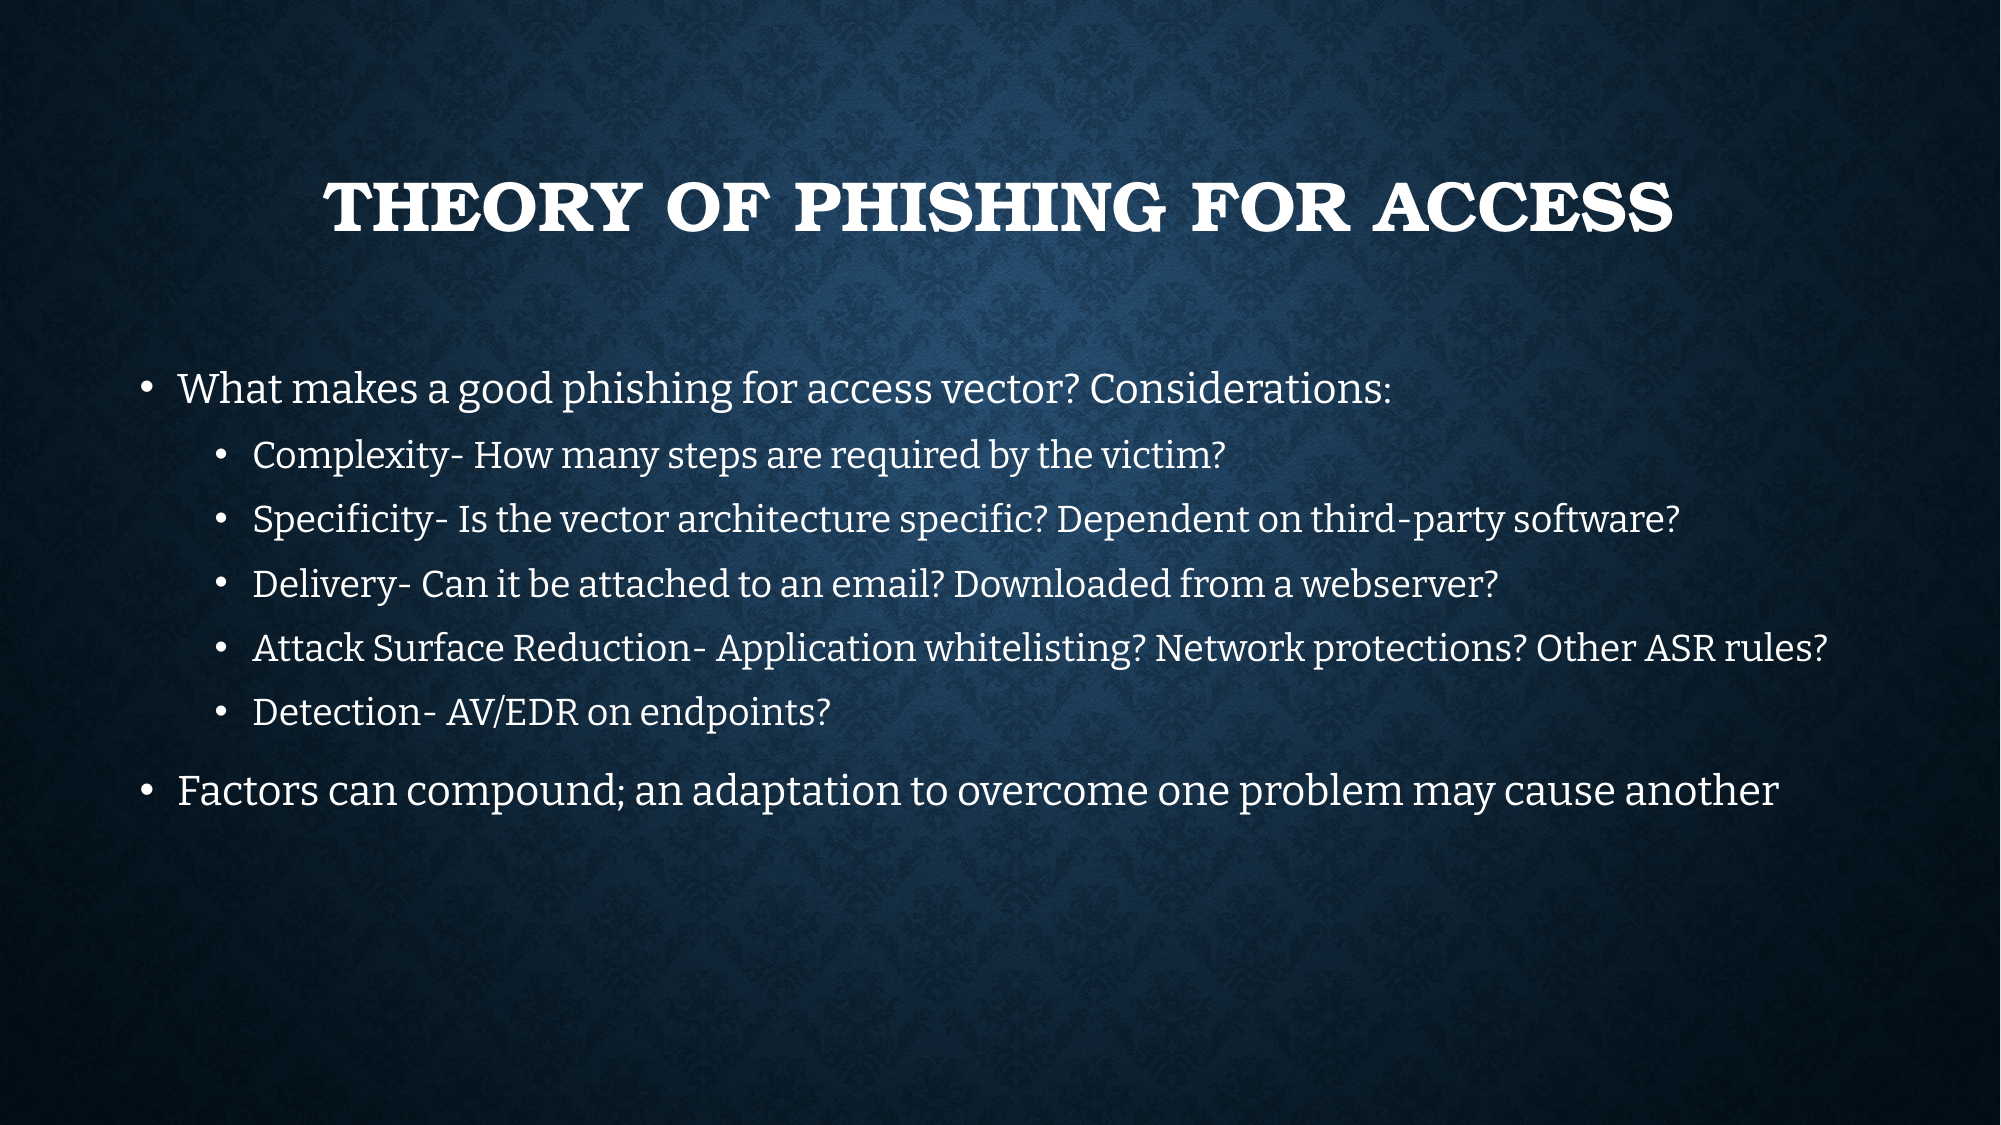

# Theory of Phishing for Access
What makes a good phishing for access vector? Considerations:
Complexity- How many steps are required by the victim?
Specificity- Is the vector architecture specific? Dependent on third-party software?
Delivery- Can it be attached to an email? Downloaded from a webserver?
Attack Surface Reduction- Application whitelisting? Network protections? Other ASR rules?
Detection- AV/EDR on endpoints?
Factors can compound; an adaptation to overcome one problem may cause another